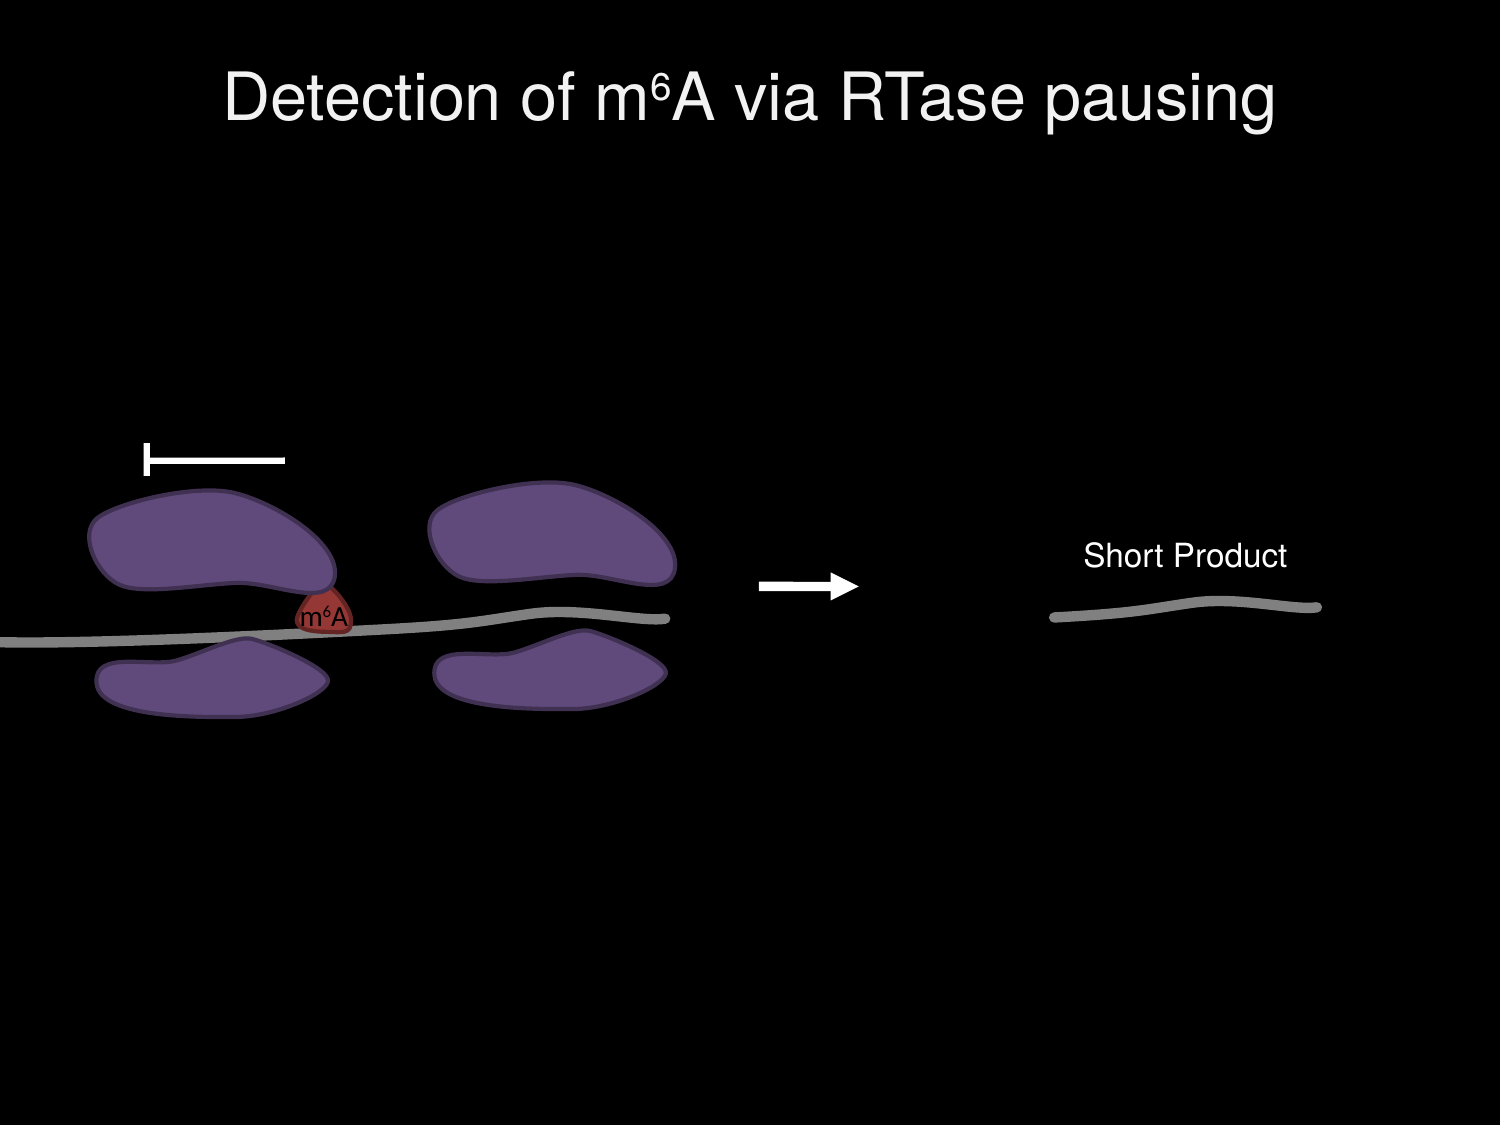

# Detection of m6A via RTase pausing

Short Product

m6A